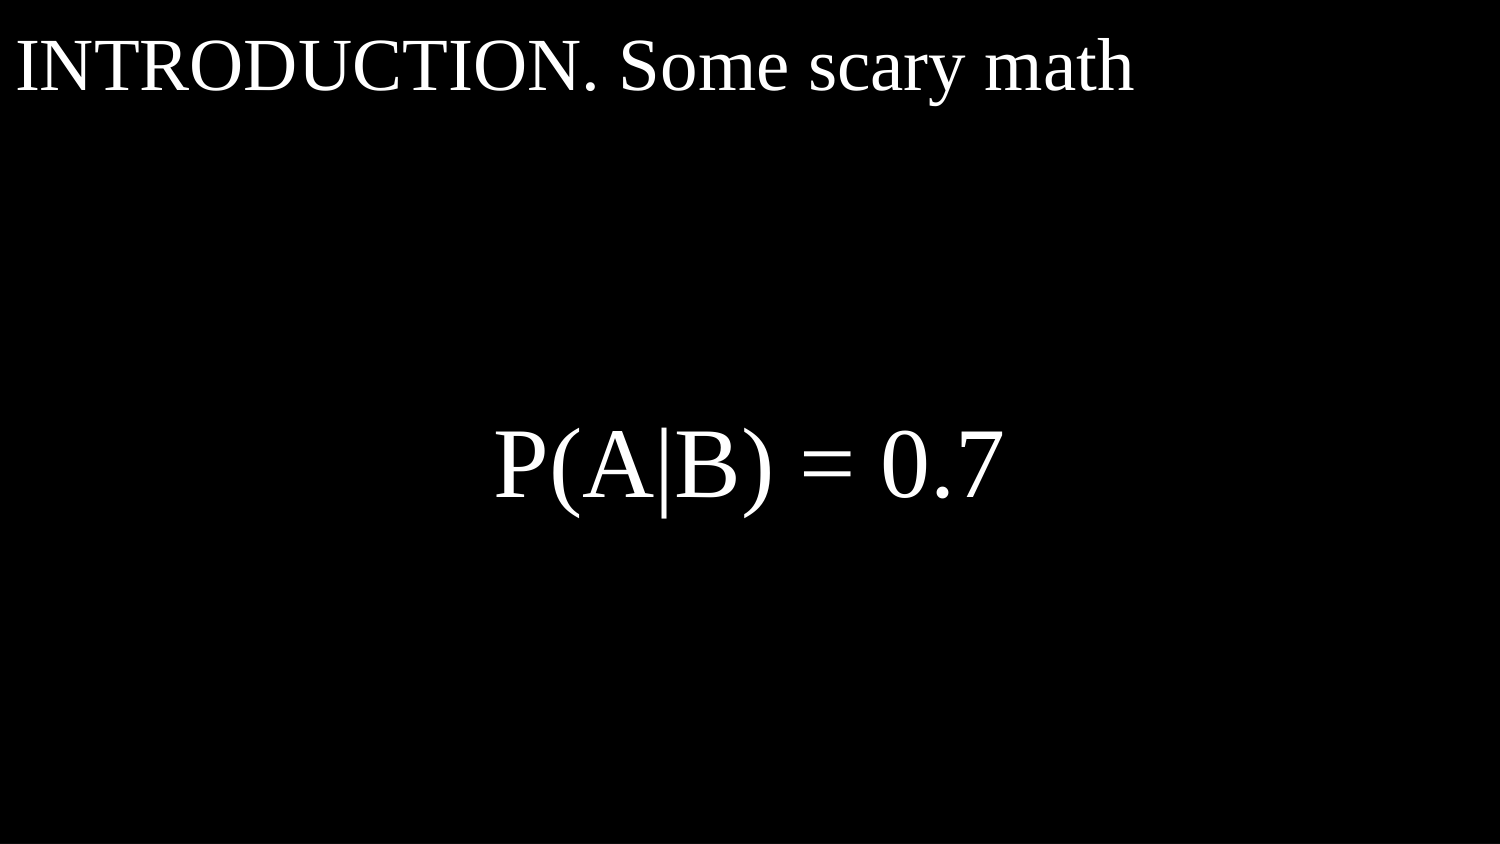

# INTRODUCTION. Some scary math
P(A|B) = 0.7